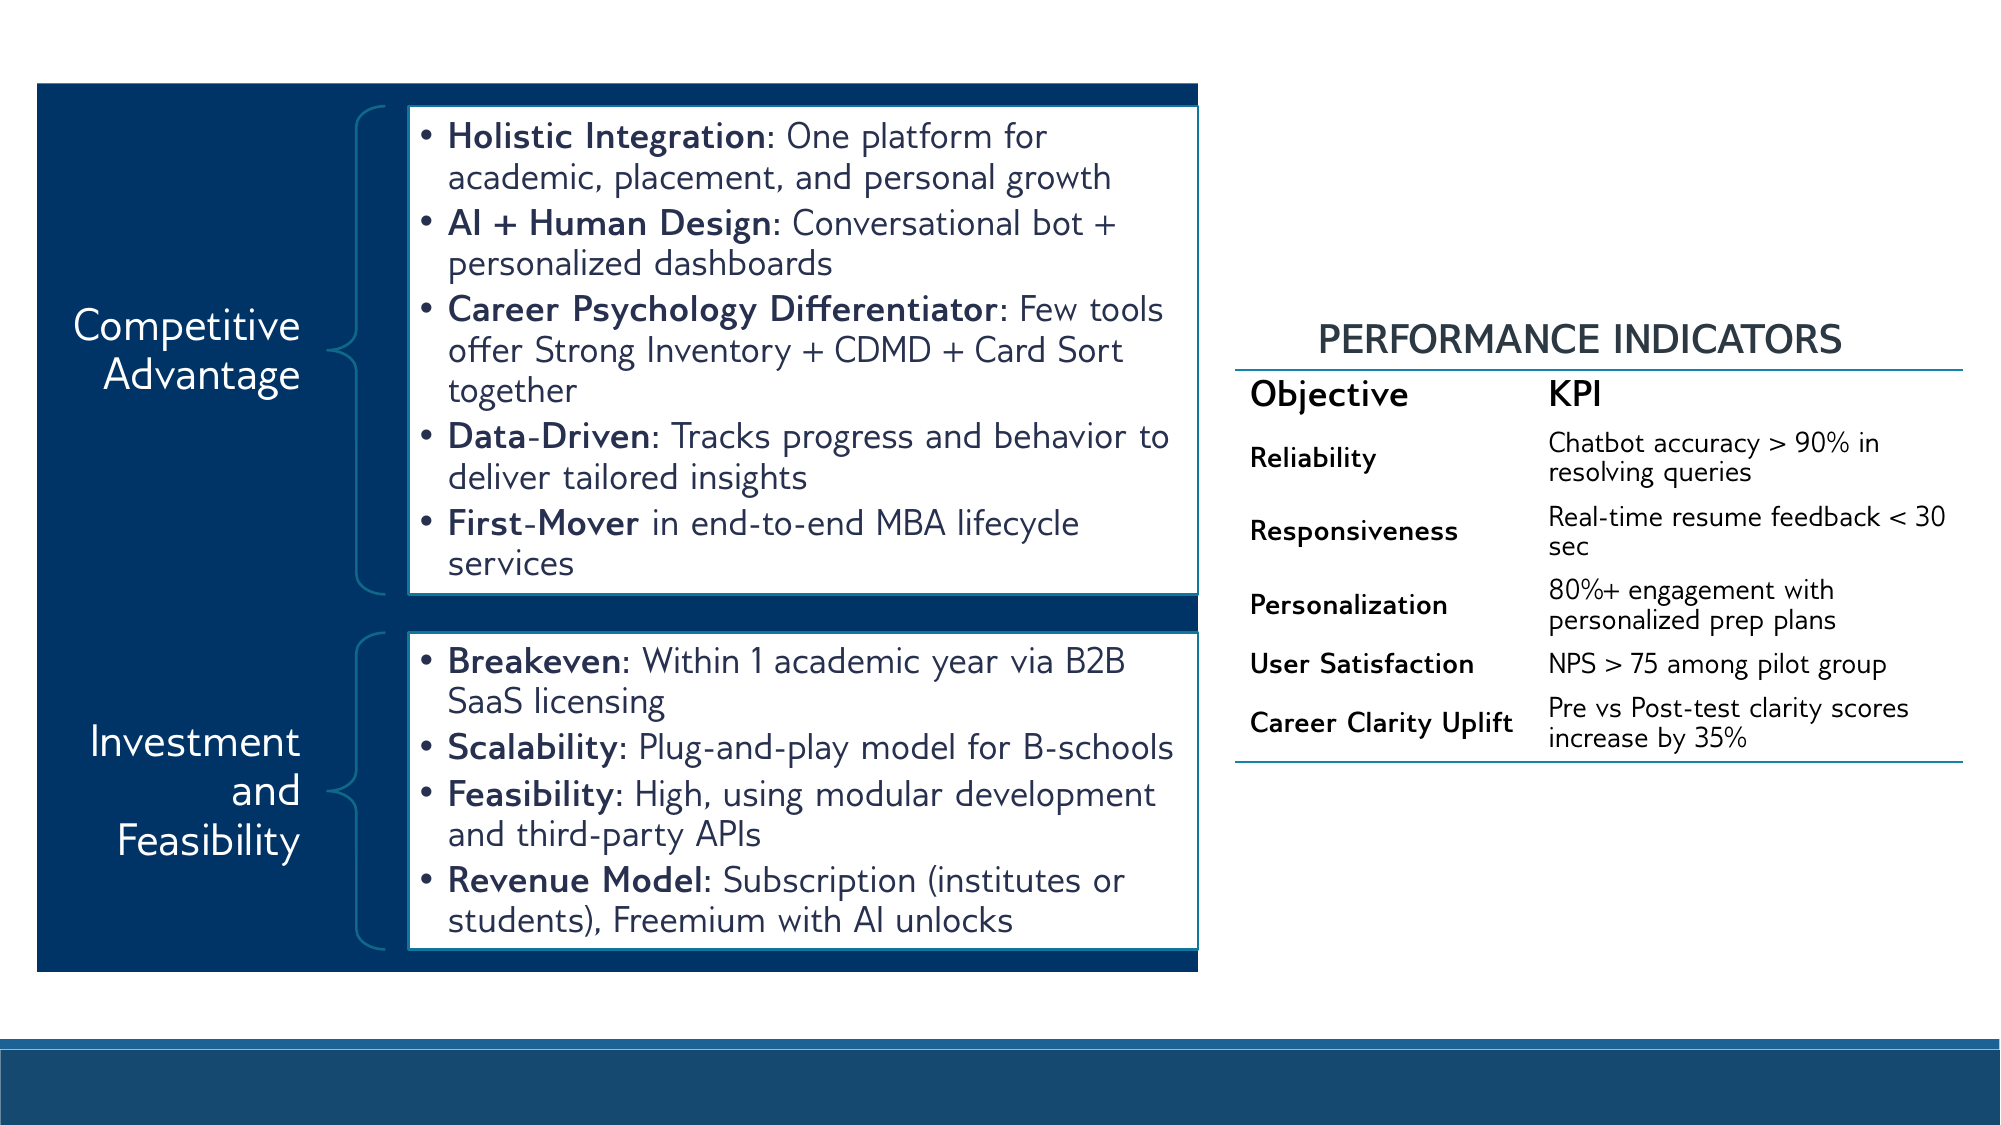

Competitive Advantage
Holistic Integration: One platform for academic, placement, and personal growth
AI + Human Design: Conversational bot + personalized dashboards
Career Psychology Differentiator: Few tools offer Strong Inventory + CDMD + Card Sort together
Data-Driven: Tracks progress and behavior to deliver tailored insights
First-Mover in end-to-end MBA lifecycle services
Investment and Feasibility
Breakeven: Within 1 academic year via B2B SaaS licensing
Scalability: Plug-and-play model for B-schools
Feasibility: High, using modular development and third-party APIs
Revenue Model: Subscription (institutes or students), Freemium with AI unlocks
PERFORMANCE INDICATORS
| Objective | KPI |
| --- | --- |
| Reliability | Chatbot accuracy > 90% in resolving queries |
| Responsiveness | Real-time resume feedback < 30 sec |
| Personalization | 80%+ engagement with personalized prep plans |
| User Satisfaction | NPS > 75 among pilot group |
| Career Clarity Uplift | Pre vs Post-test clarity scores increase by 35% |